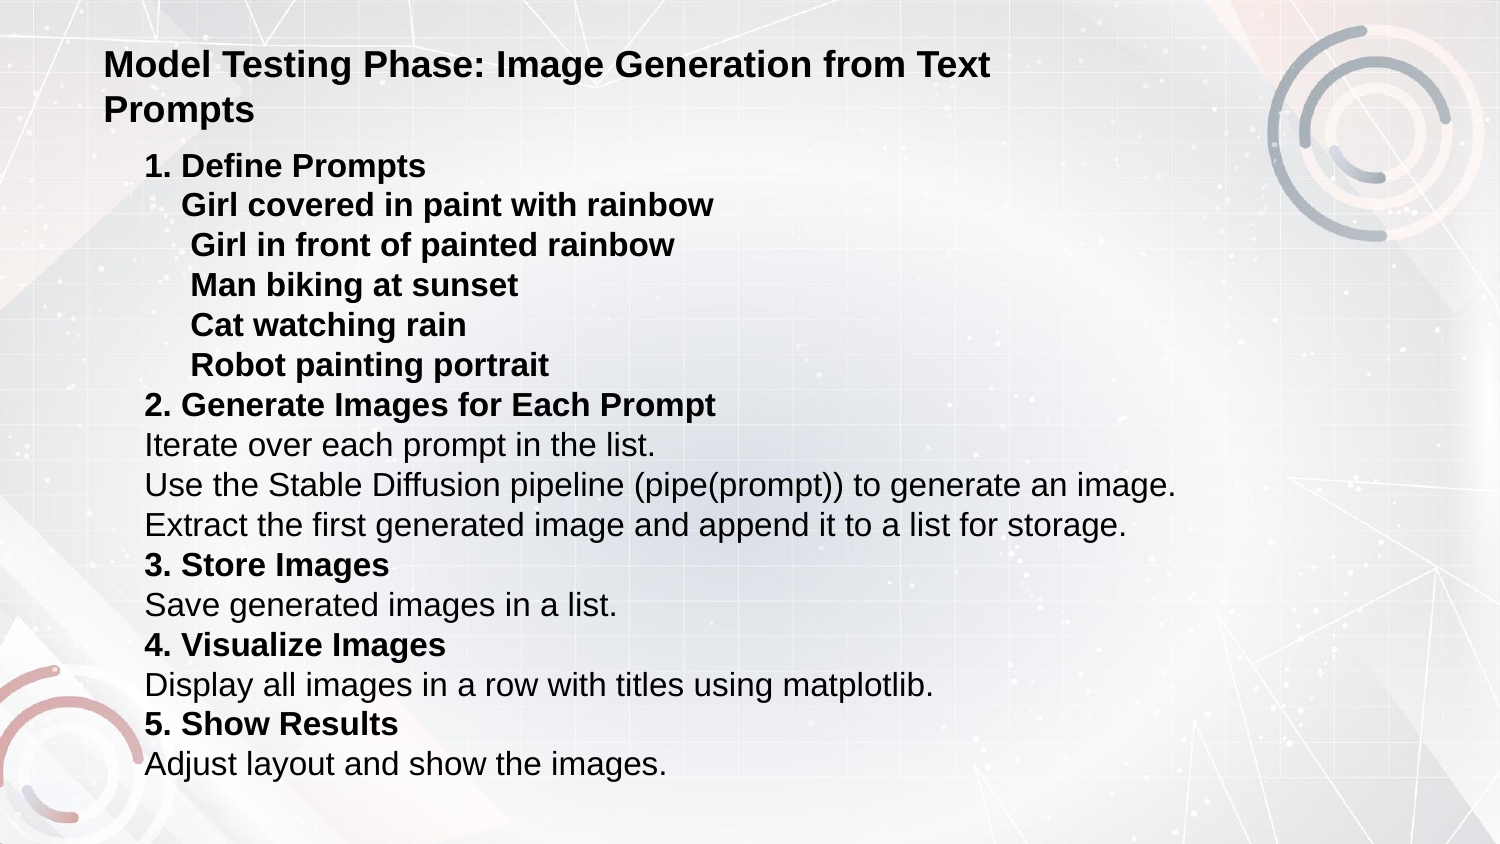

Model Testing Phase: Image Generation from Text Prompts

1. Define Prompts
    Girl covered in paint with rainbow
     Girl in front of painted rainbow
     Man biking at sunset
     Cat watching rain
     Robot painting portrait
2. Generate Images for Each Prompt
Iterate over each prompt in the list.
Use the Stable Diffusion pipeline (pipe(prompt)) to generate an image.
Extract the first generated image and append it to a list for storage.
3. Store Images
Save generated images in a list.
4. Visualize Images
Display all images in a row with titles using matplotlib.
5. Show Results
Adjust layout and show the images.